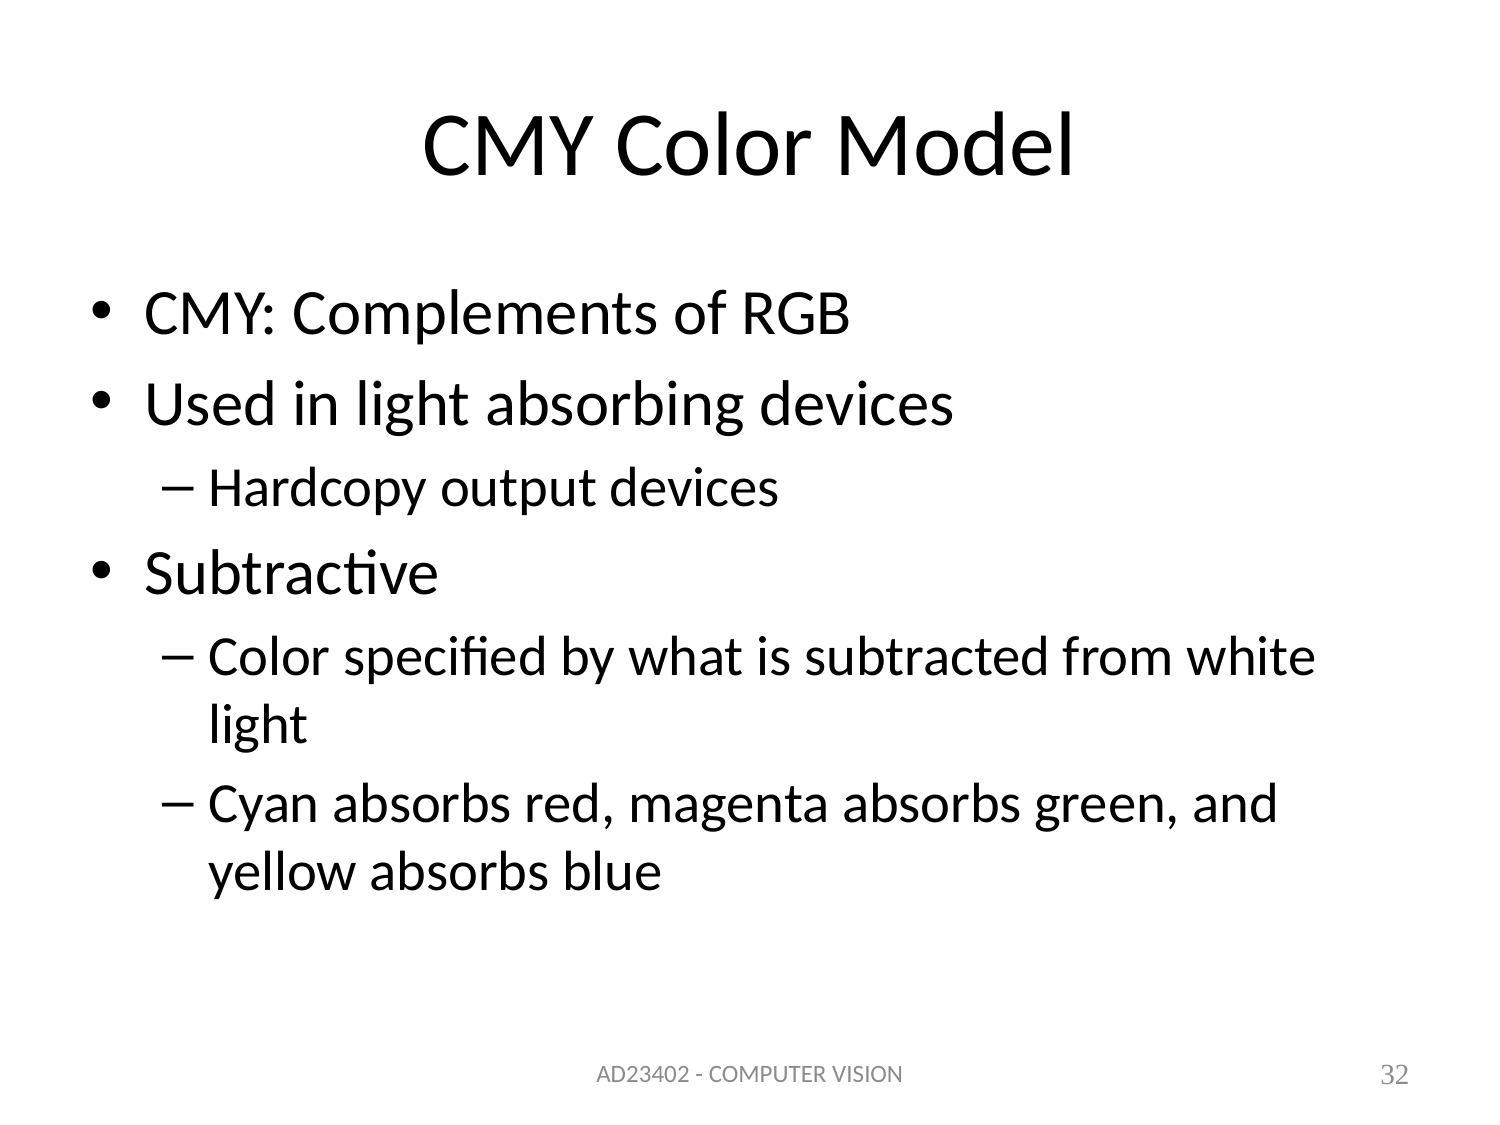

# CMY Color Model
CMY: Complements of RGB
Used in light absorbing devices
Hardcopy output devices
Subtractive
Color specified by what is subtracted from white light
Cyan absorbs red, magenta absorbs green, and yellow absorbs blue

AD23402 - COMPUTER VISION
32